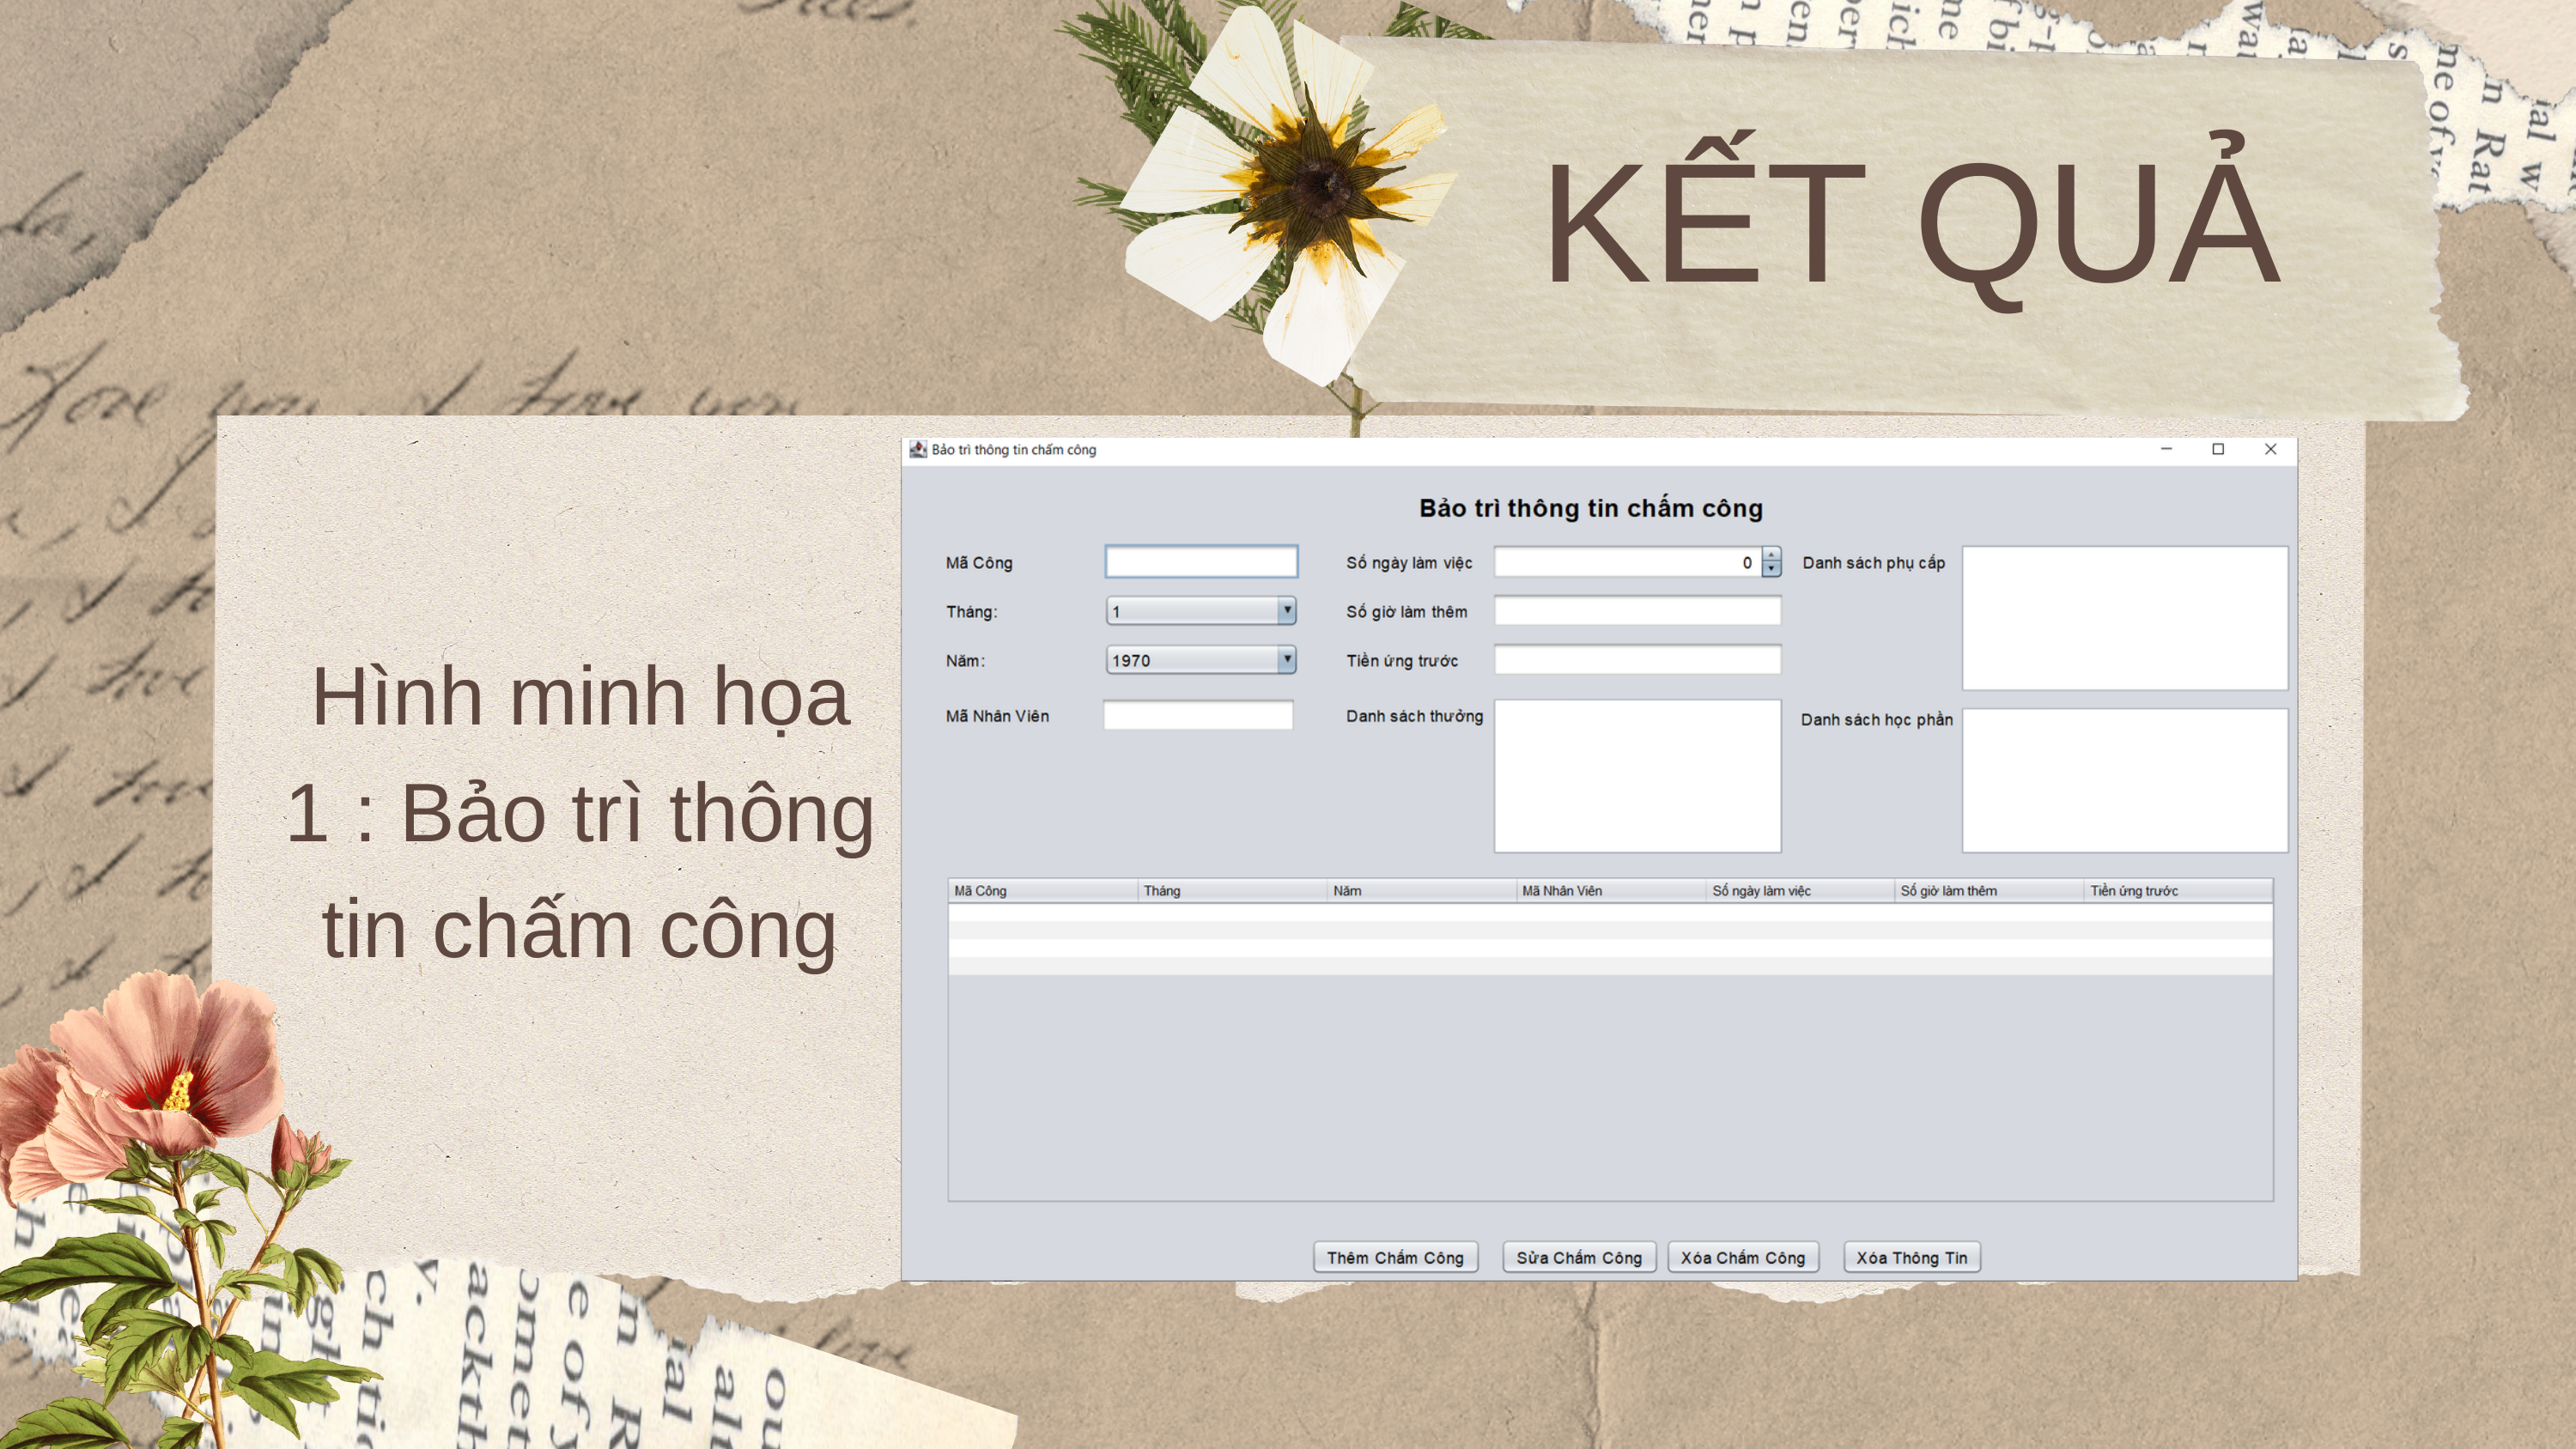

KẾT QUẢ

Hình minh họa 1 : Bảo trì thông tin chấm công